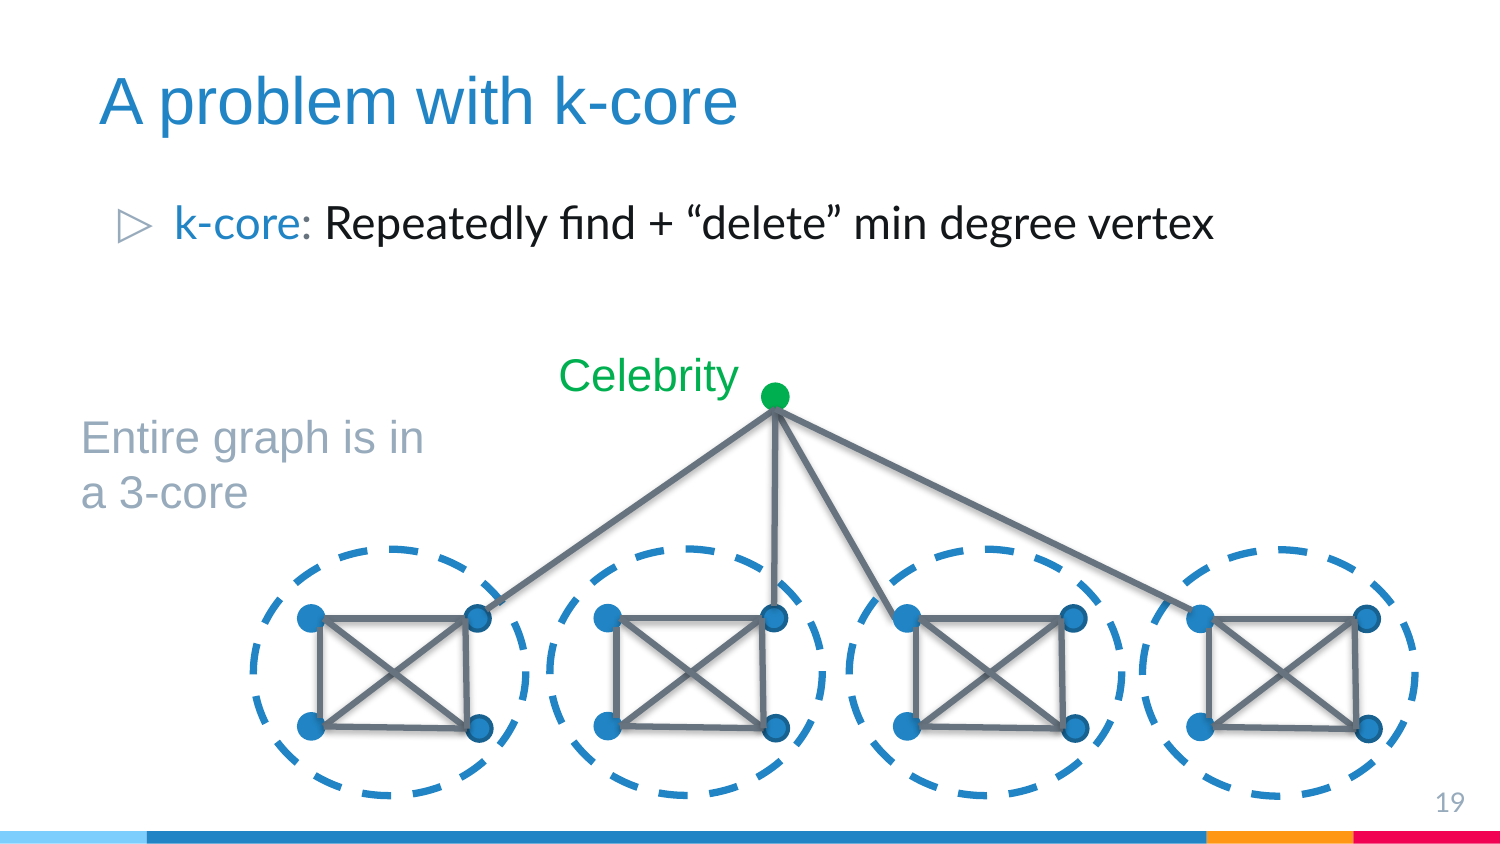

# A problem with k-core
k-core: Repeatedly find + “delete” min degree vertex
Celebrity

Entire graph is in a 3-core
19